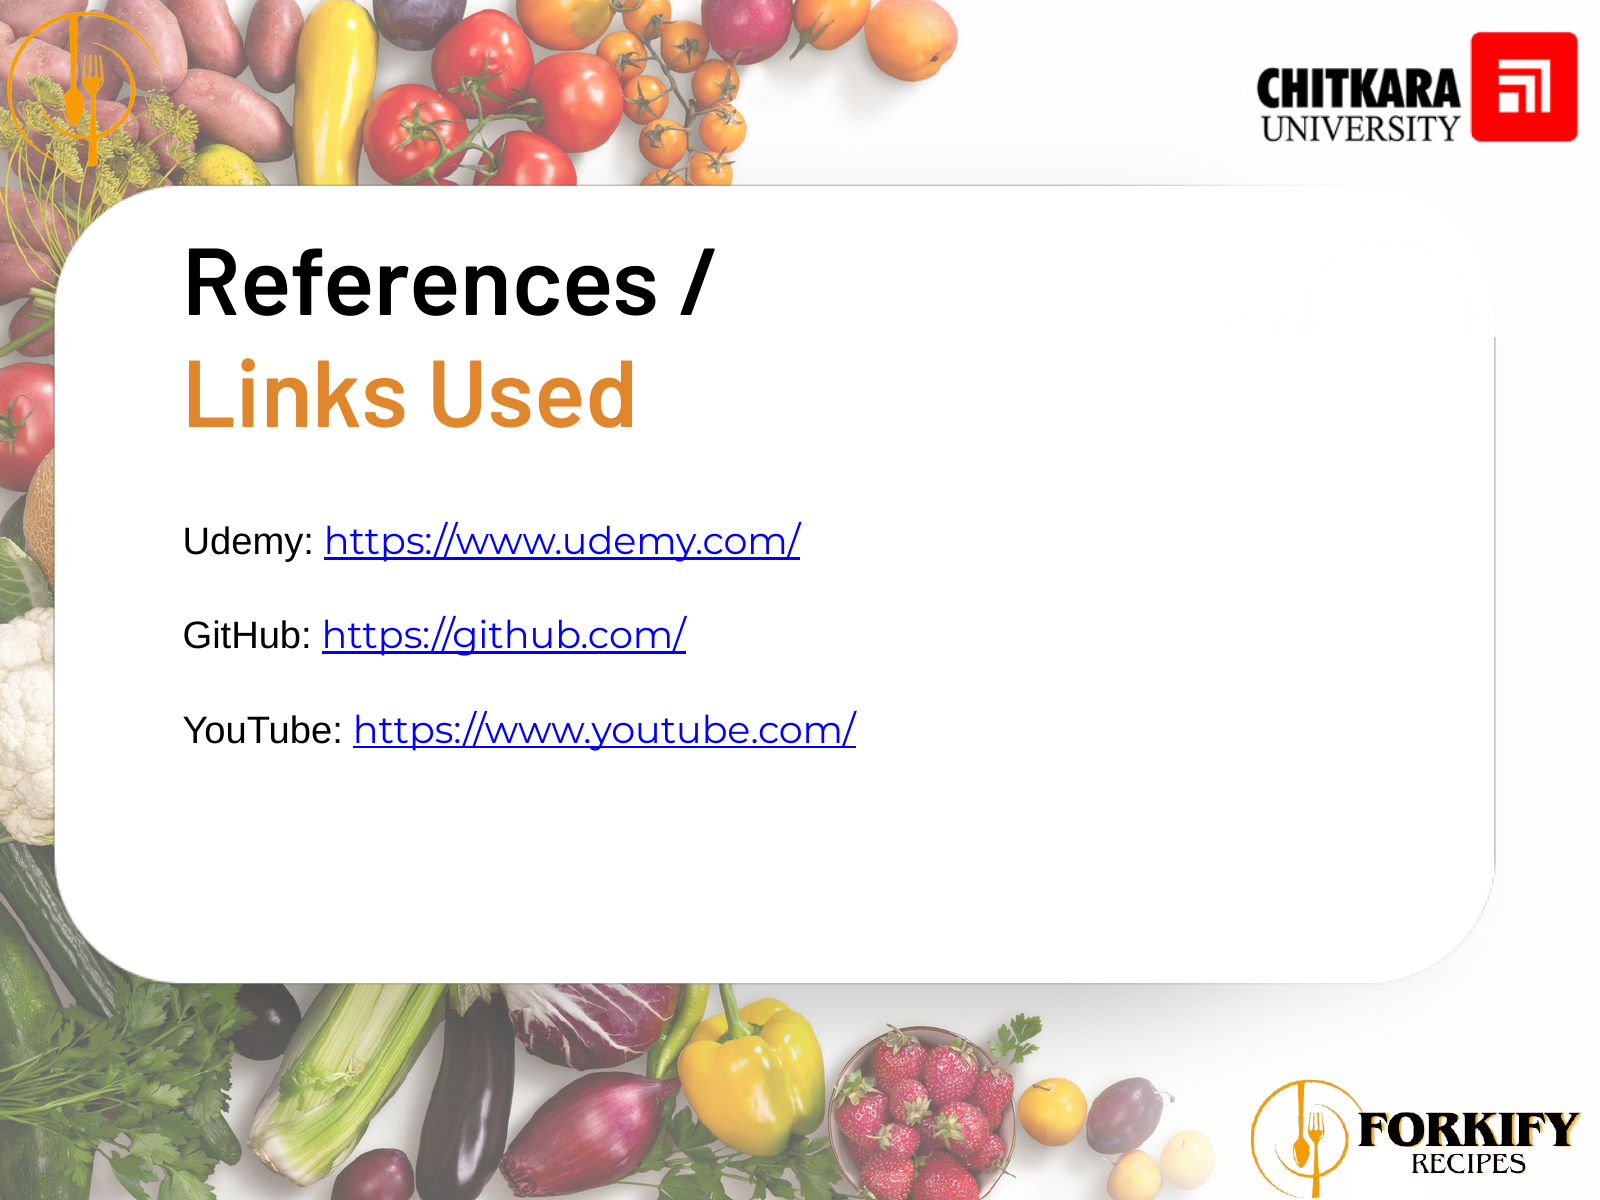

References /
Links Used
Udemy: https://www.udemy.com/

GitHub: https://github.com/

YouTube: https://www.youtube.com/